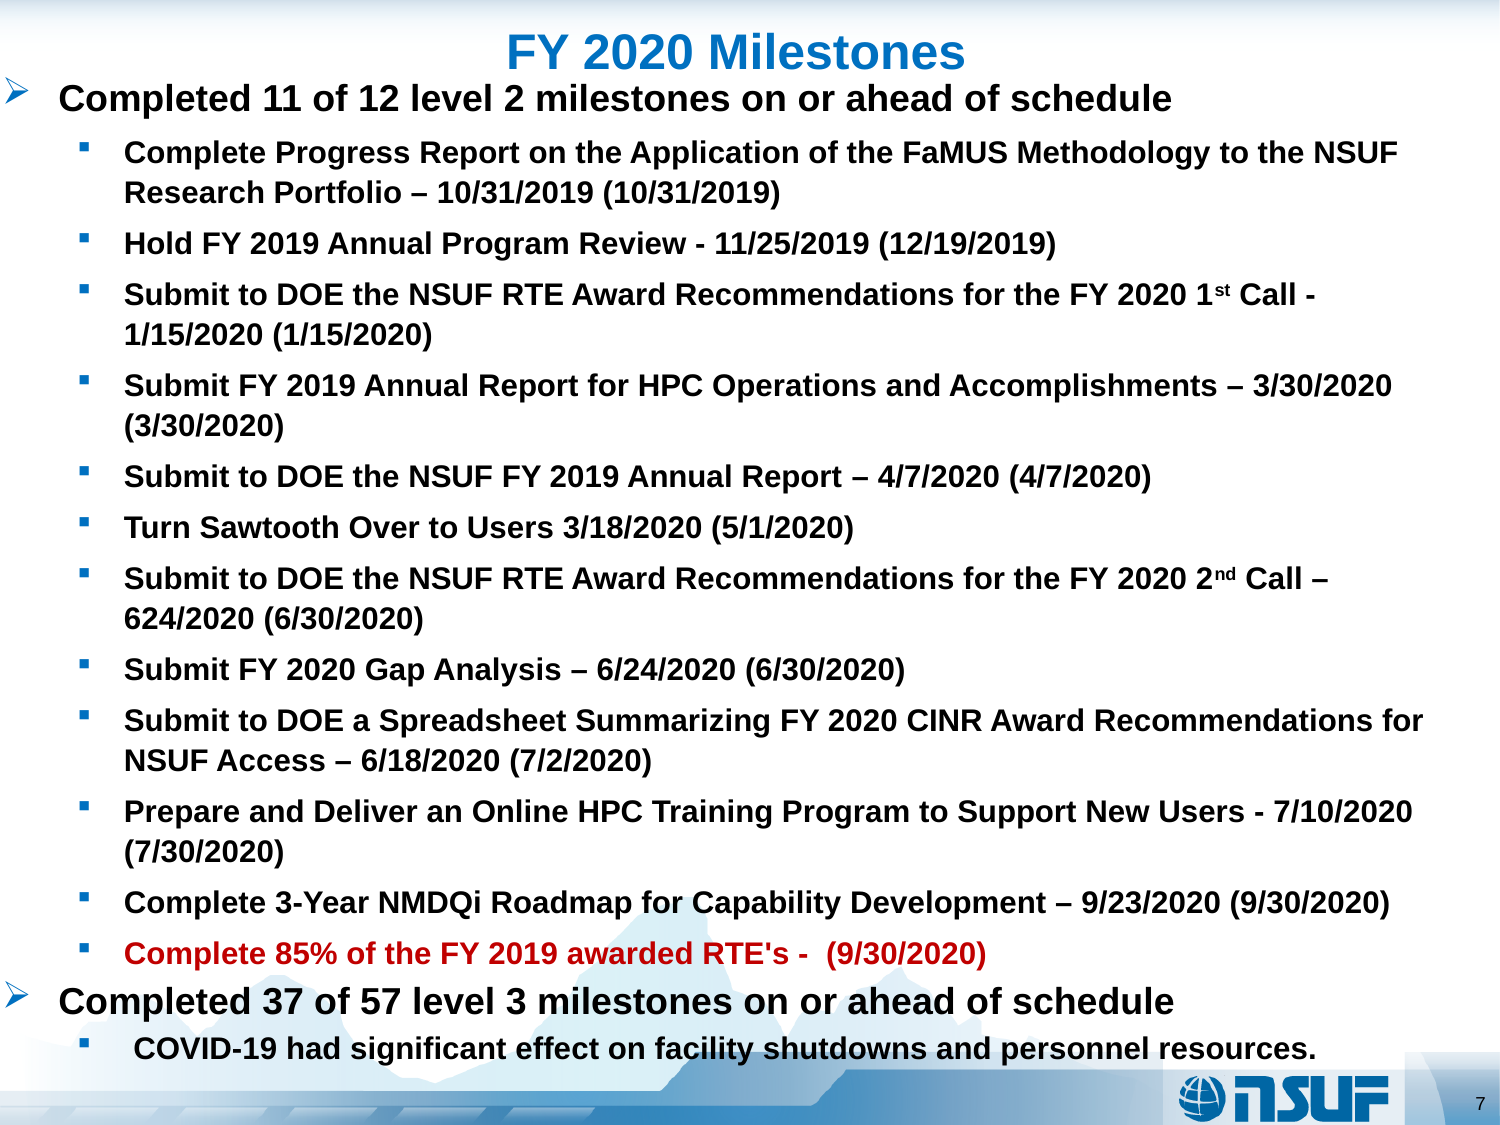

FY 2020 Milestones
Completed 11 of 12 level 2 milestones on or ahead of schedule
Complete Progress Report on the Application of the FaMUS Methodology to the NSUF Research Portfolio – 10/31/2019 (10/31/2019)
Hold FY 2019 Annual Program Review - 11/25/2019 (12/19/2019)
Submit to DOE the NSUF RTE Award Recommendations for the FY 2020 1st Call - 1/15/2020 (1/15/2020)
Submit FY 2019 Annual Report for HPC Operations and Accomplishments – 3/30/2020 (3/30/2020)
Submit to DOE the NSUF FY 2019 Annual Report – 4/7/2020 (4/7/2020)
Turn Sawtooth Over to Users 3/18/2020 (5/1/2020)
Submit to DOE the NSUF RTE Award Recommendations for the FY 2020 2nd Call – 624/2020 (6/30/2020)
Submit FY 2020 Gap Analysis – 6/24/2020 (6/30/2020)
Submit to DOE a Spreadsheet Summarizing FY 2020 CINR Award Recommendations for NSUF Access – 6/18/2020 (7/2/2020)
Prepare and Deliver an Online HPC Training Program to Support New Users - 7/10/2020 (7/30/2020)
Complete 3-Year NMDQi Roadmap for Capability Development – 9/23/2020 (9/30/2020)
Complete 85% of the FY 2019 awarded RTE's -  (9/30/2020)
Completed 37 of 57 level 3 milestones on or ahead of schedule
COVID-19 had significant effect on facility shutdowns and personnel resources.
7